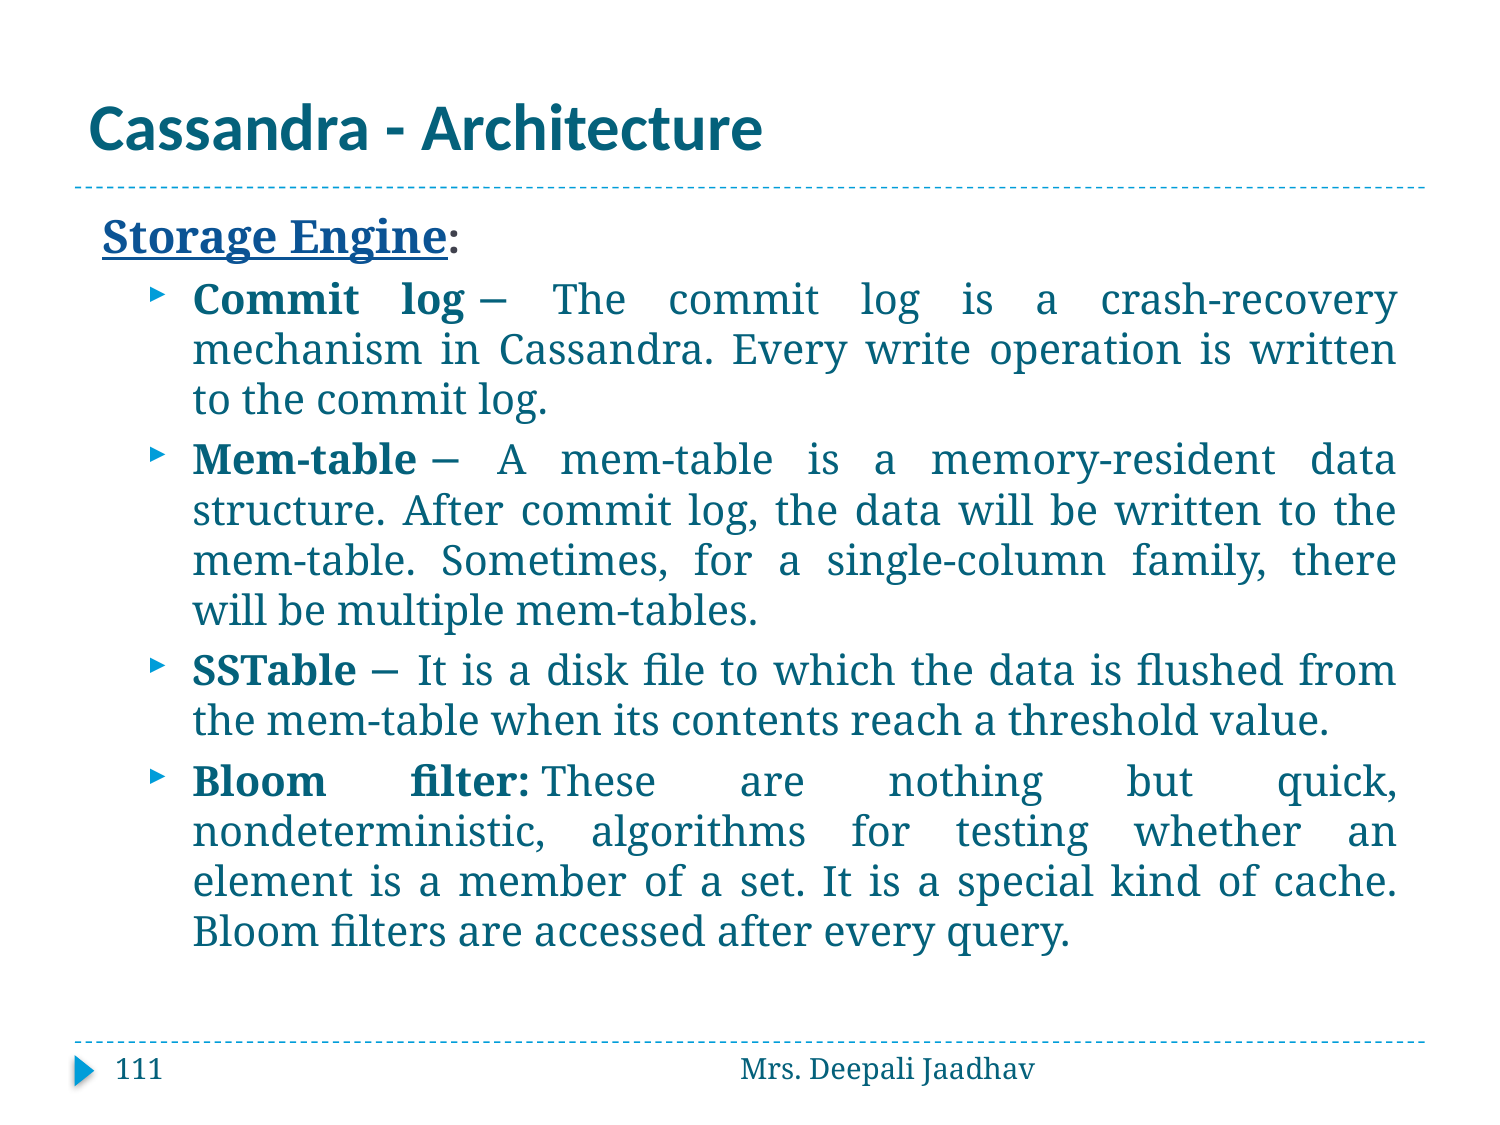

# Cassandra - Architecture
Storage Engine:
Commit log − The commit log is a crash-recovery mechanism in Cassandra. Every write operation is written to the commit log.
Mem-table − A mem-table is a memory-resident data structure. After commit log, the data will be written to the mem-table. Sometimes, for a single-column family, there will be multiple mem-tables.
SSTable − It is a disk file to which the data is flushed from the mem-table when its contents reach a threshold value.
Bloom filter: These are nothing but quick, nondeterministic, algorithms for testing whether an element is a member of a set. It is a special kind of cache. Bloom filters are accessed after every query.
111
Mrs. Deepali Jaadhav